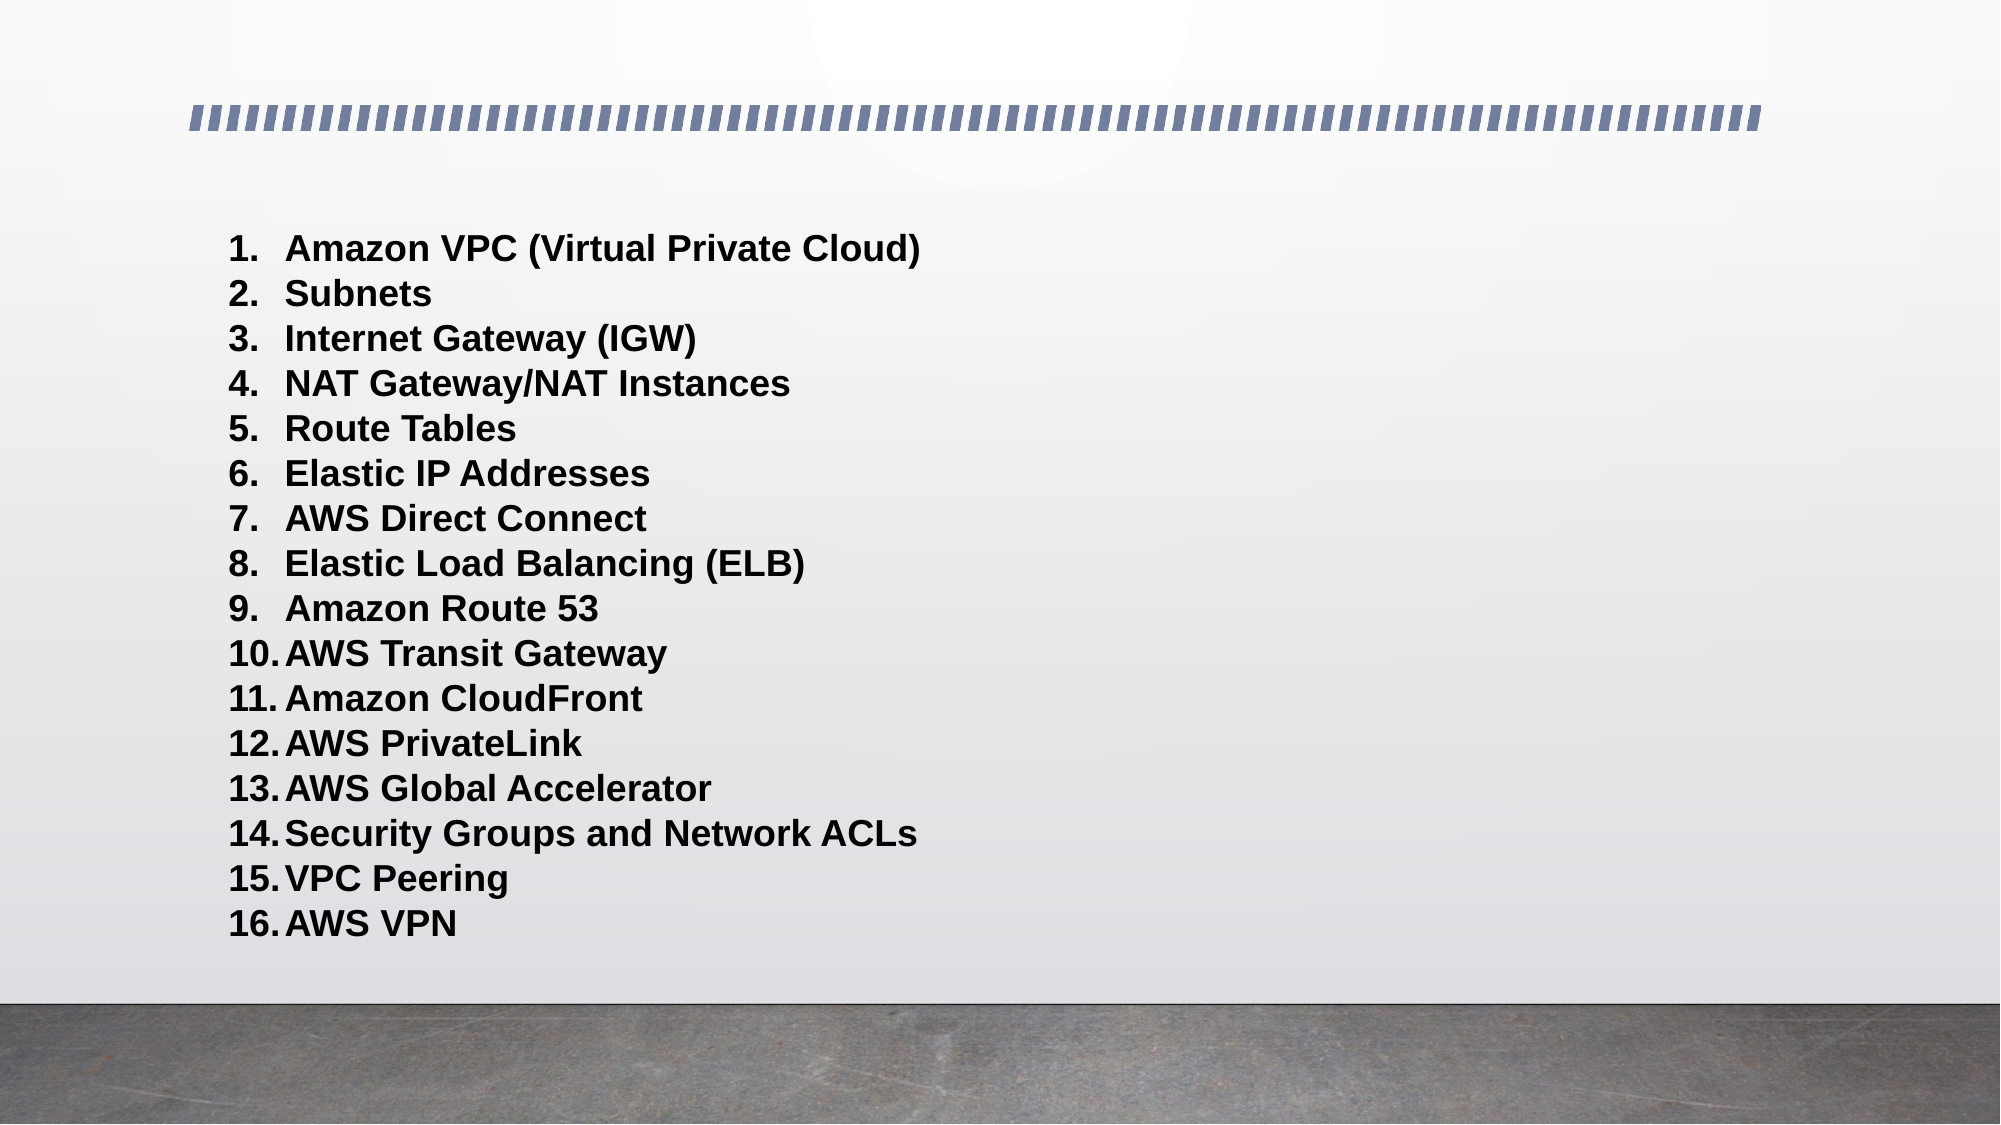

Amazon VPC (Virtual Private Cloud)
Subnets
Internet Gateway (IGW)
NAT Gateway/NAT Instances
Route Tables
Elastic IP Addresses
AWS Direct Connect
Elastic Load Balancing (ELB)
Amazon Route 53
AWS Transit Gateway
Amazon CloudFront
AWS PrivateLink
AWS Global Accelerator
Security Groups and Network ACLs
VPC Peering
AWS VPN